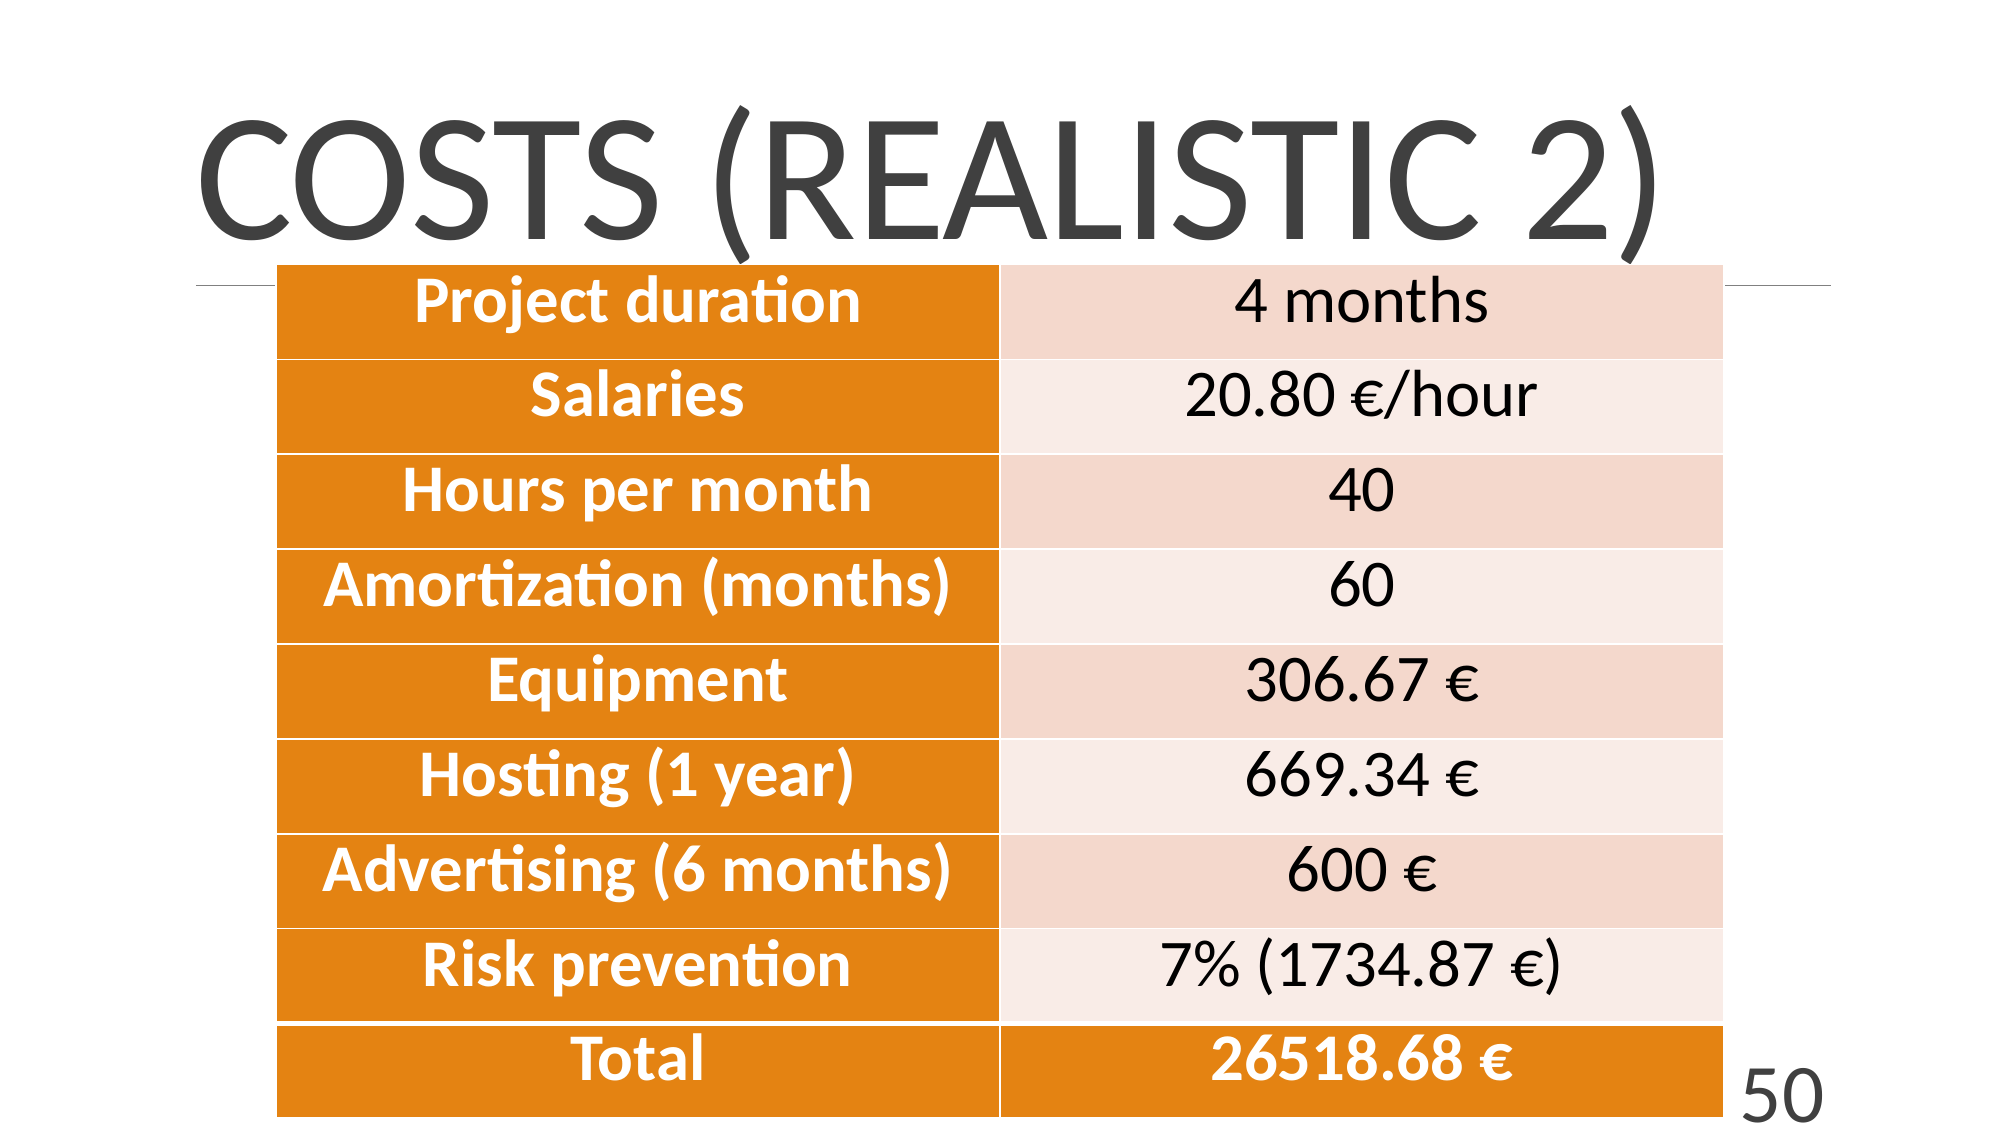

# COSTS (REALISTIC 2)
| Project duration | 4 months |
| --- | --- |
| Salaries | 20.80 €/hour |
| Hours per month | 40 |
| Amortization (months) | 60 |
| Equipment | 306.67 € |
| Hosting (1 year) | 669.34 € |
| Advertising (6 months) | 600 € |
| Risk prevention | 7% (1734.87 €) |
| Total | 26518.68 € |
50